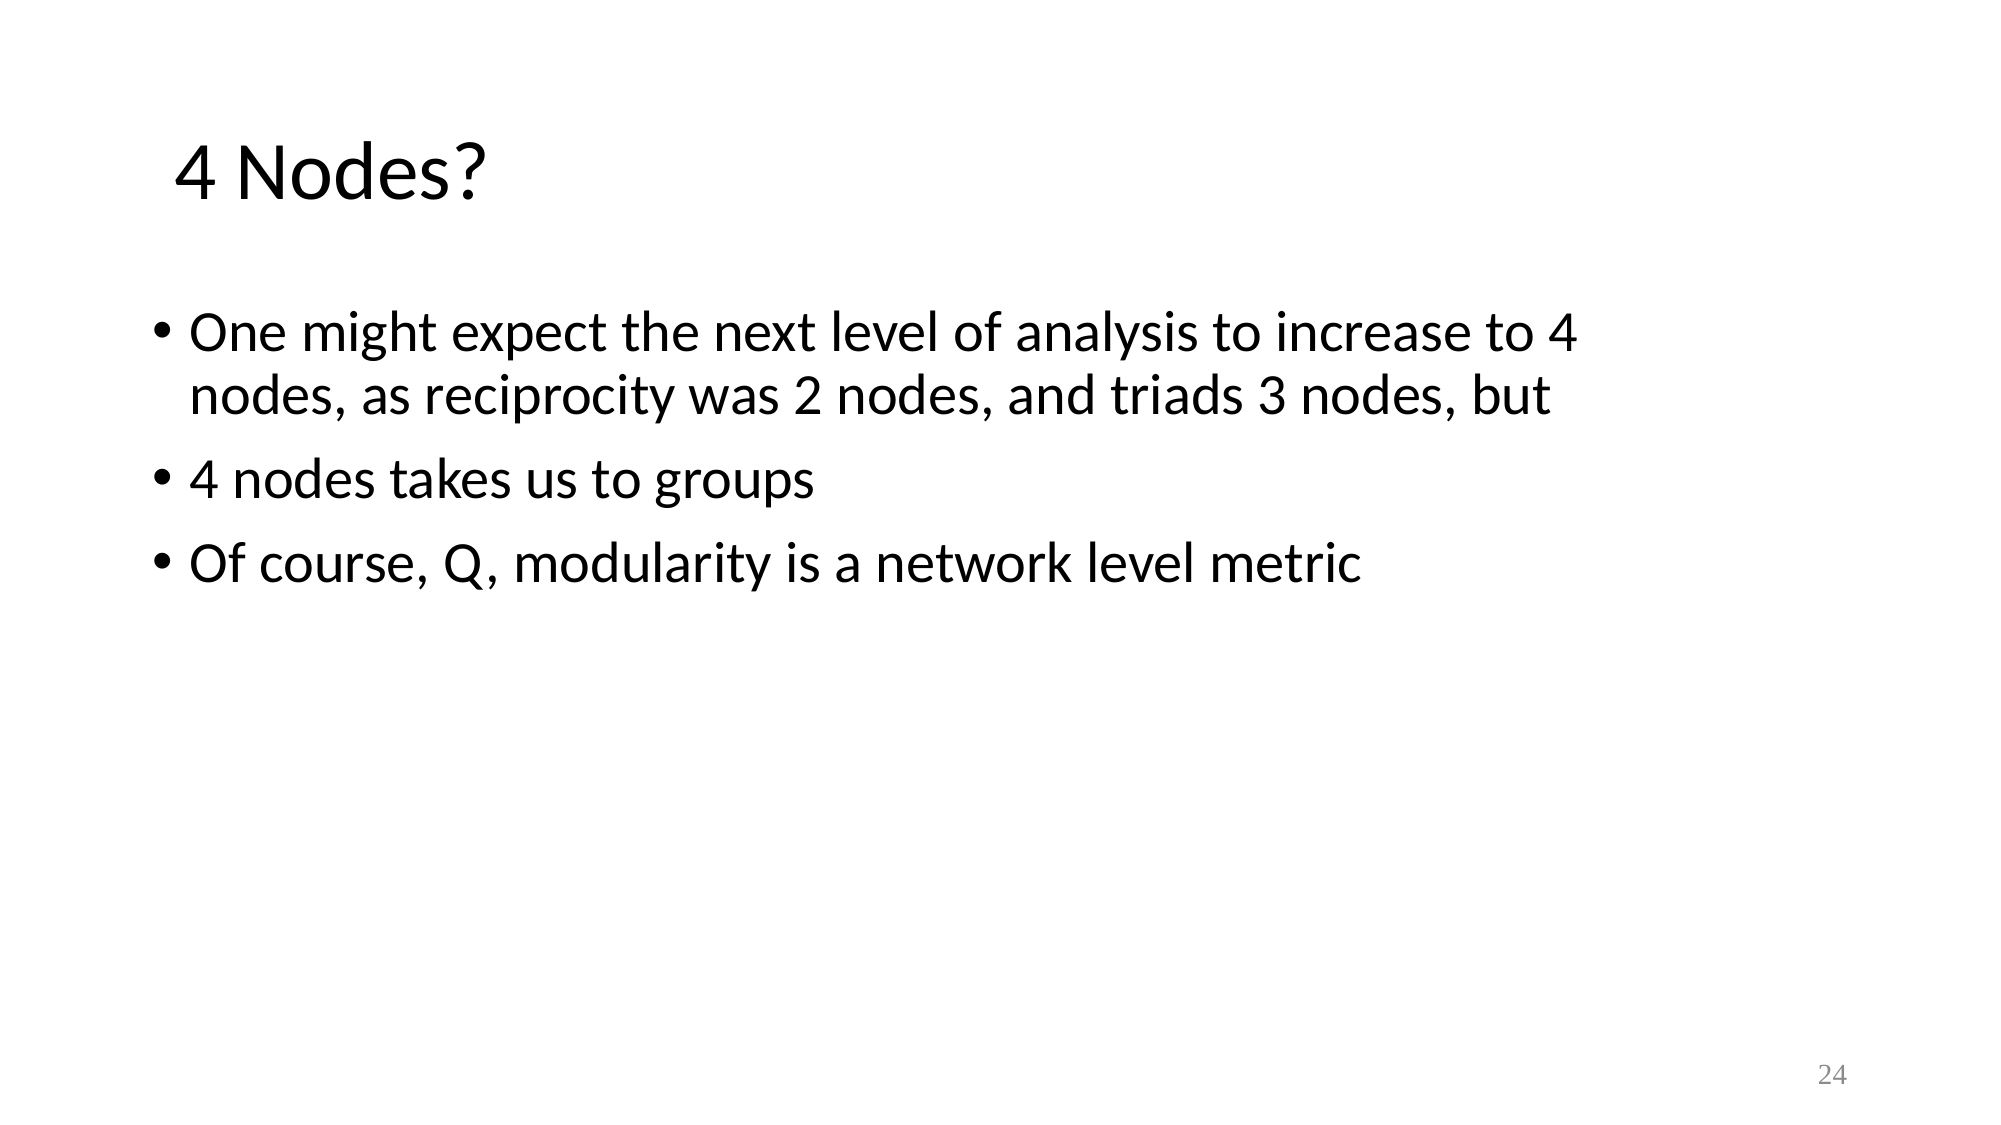

# 4 Nodes?
One might expect the next level of analysis to increase to 4 nodes, as reciprocity was 2 nodes, and triads 3 nodes, but
4 nodes takes us to groups
Of course, Q, modularity is a network level metric
24